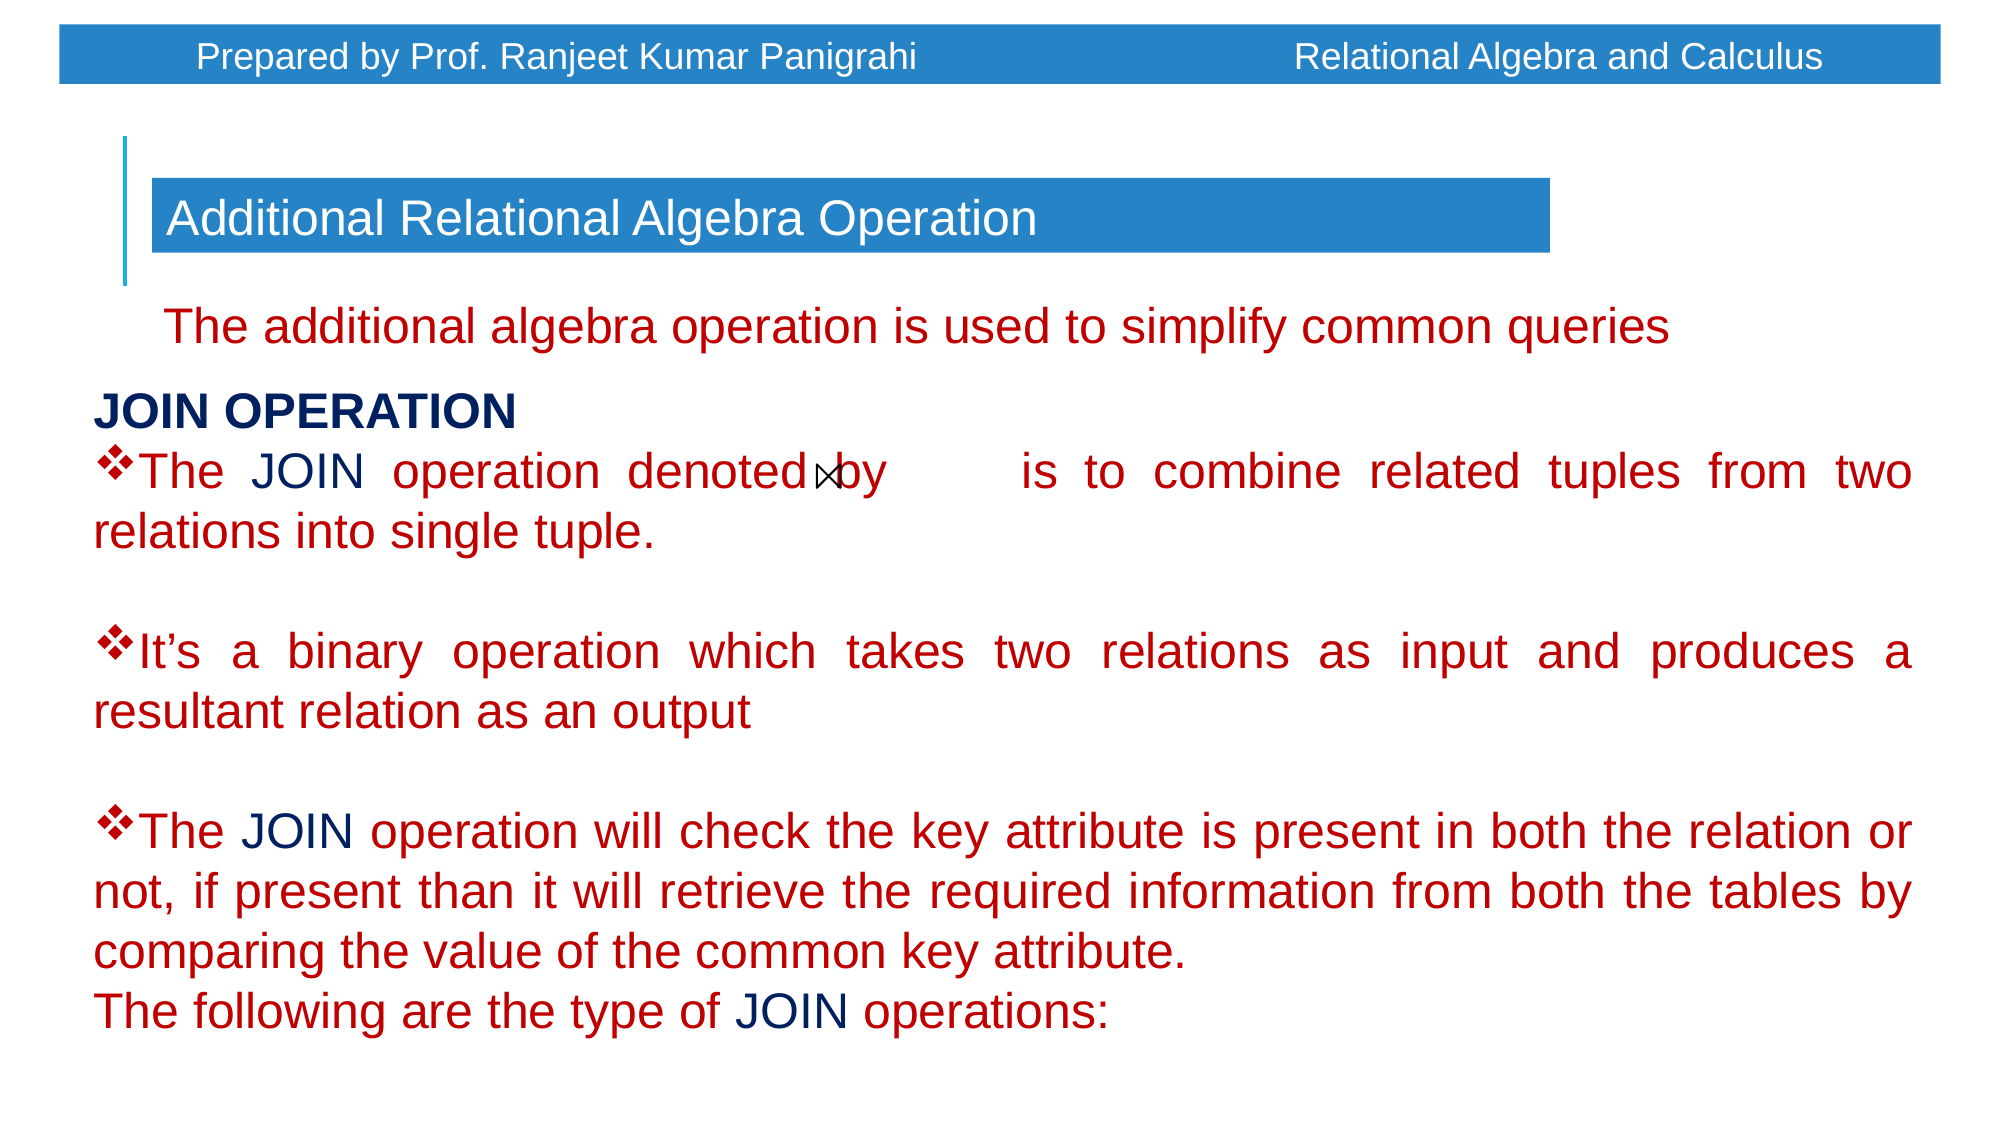

Prepared by Prof. Ranjeet Kumar Panigrahi                                    Relational Algebra and Calculus
Additional Relational Algebra Operation

The additional algebra operation is used to simplify common queries
JOIN OPERATION
The JOIN operation denoted by     is to combine related tuples from two relations into single tuple.

It’s a binary operation which takes two relations as input and produces a resultant relation as an output

The JOIN operation will check the key attribute is present in both the relation or not, if present than it will retrieve the required information from both the tables by comparing the value of the common key attribute.
The following are the type of JOIN operations: